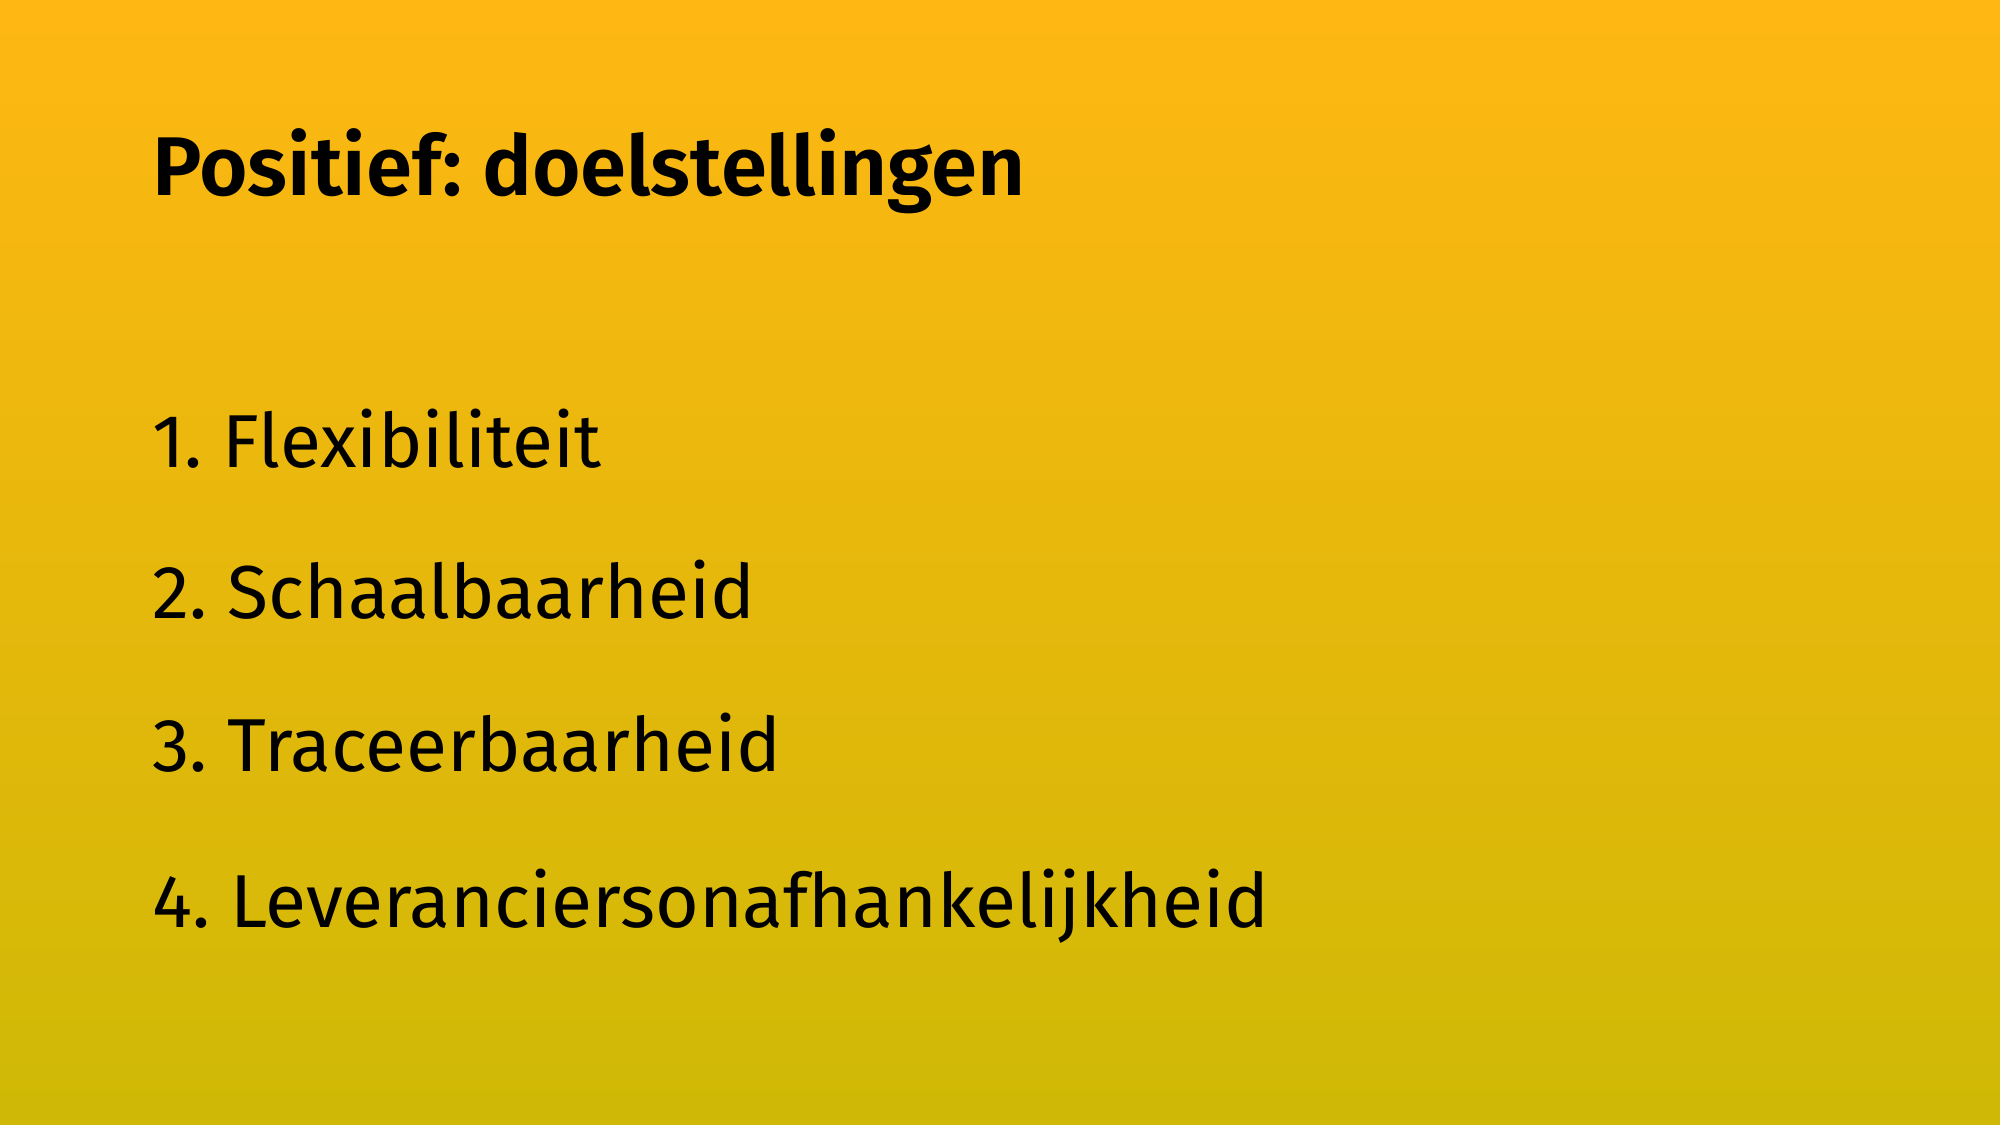

# Positief: doelstellingen
1. Flexibiliteit
2. Schaalbaarheid
3. Traceerbaarheid

4. Leveranciersonafhankelijkheid